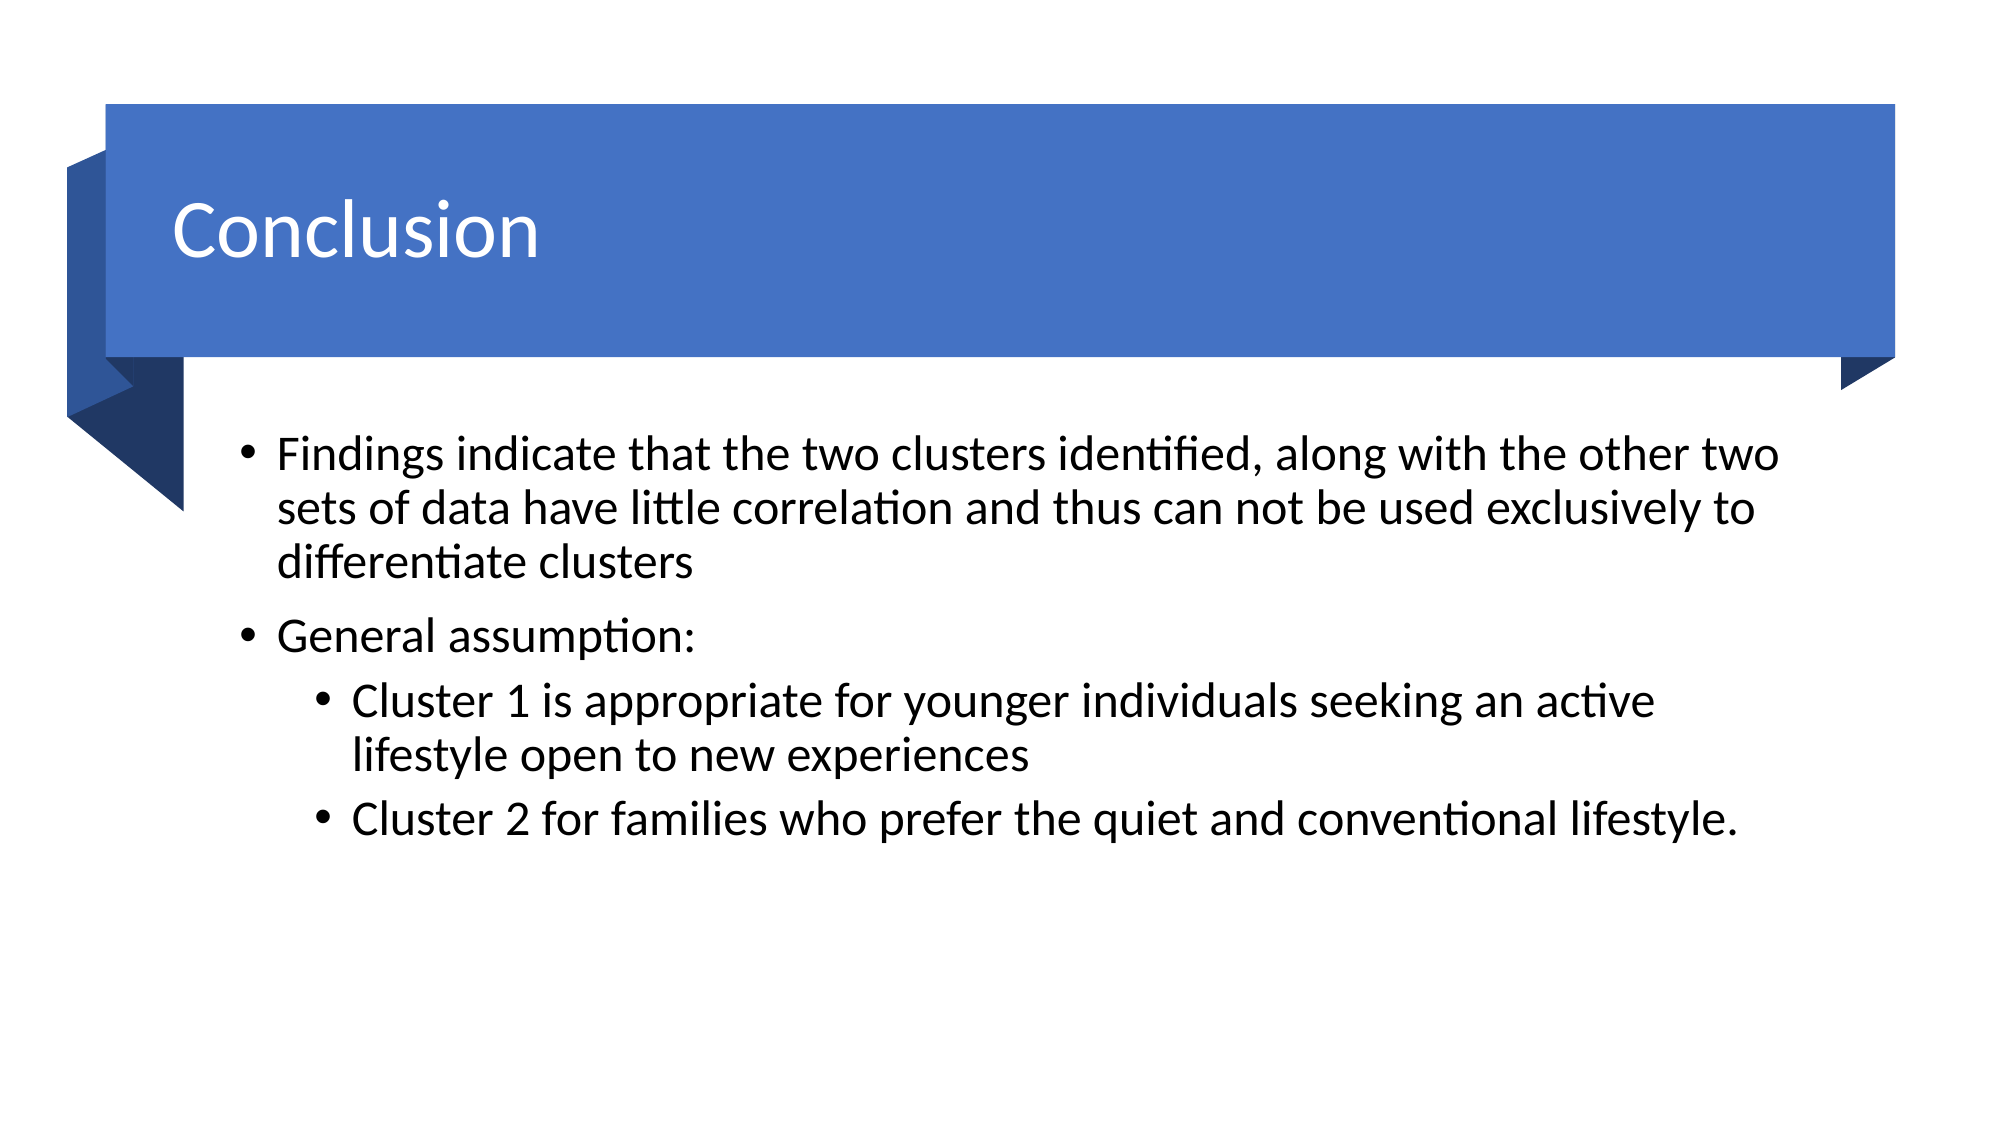

# Conclusion

Findings indicate that the two clusters identified, along with the other two sets of data have little correlation and thus can not be used exclusively to differentiate clusters
General assumption:
Cluster 1 is appropriate for younger individuals seeking an active lifestyle open to new experiences
Cluster 2 for families who prefer the quiet and conventional lifestyle.